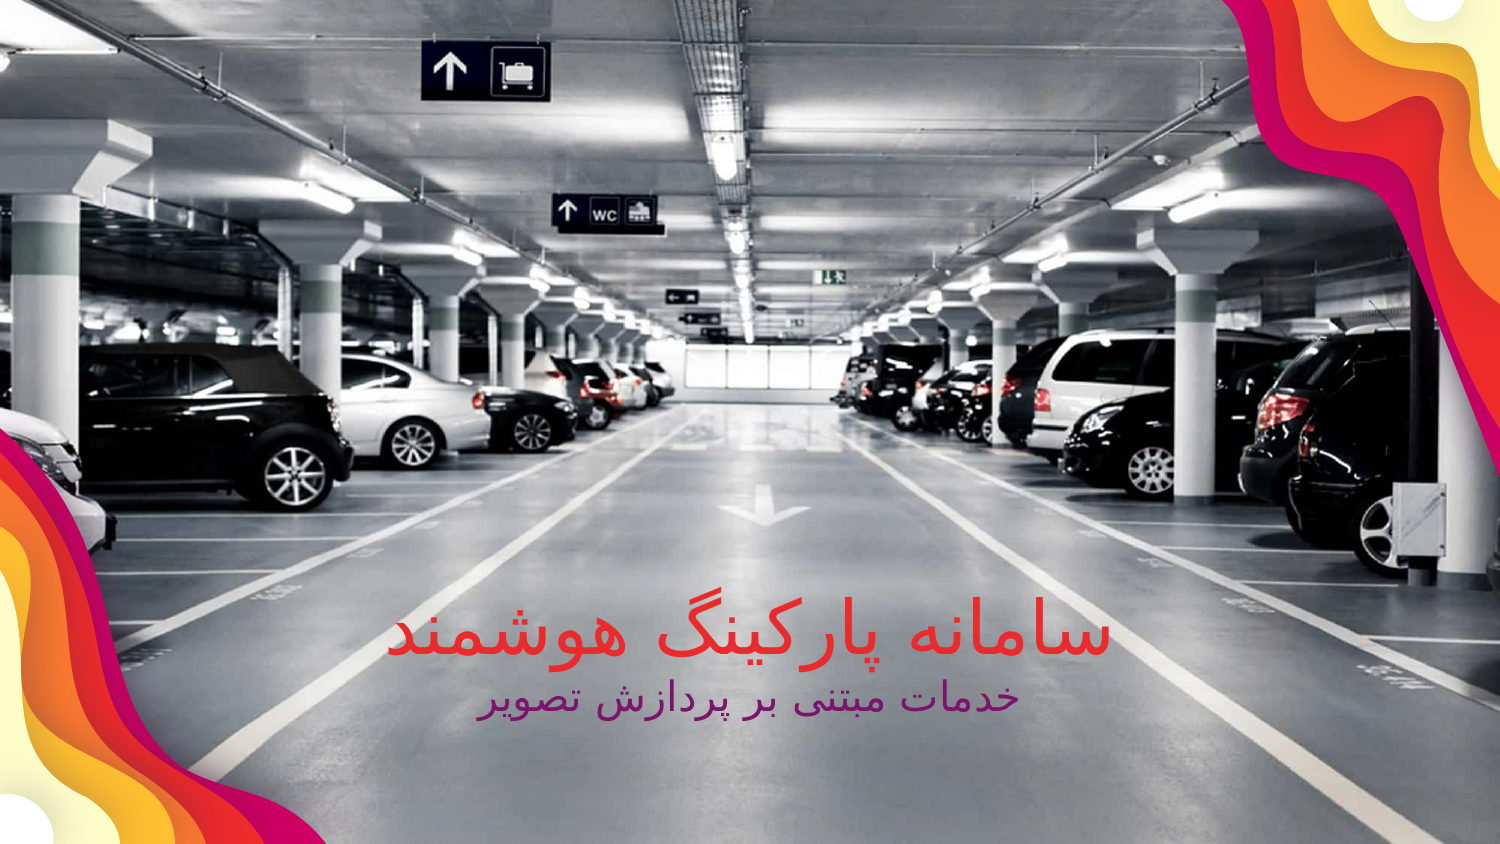

سامانه پارکینگ هوشمند
خدمات مبتنی بر پردازش تصویر